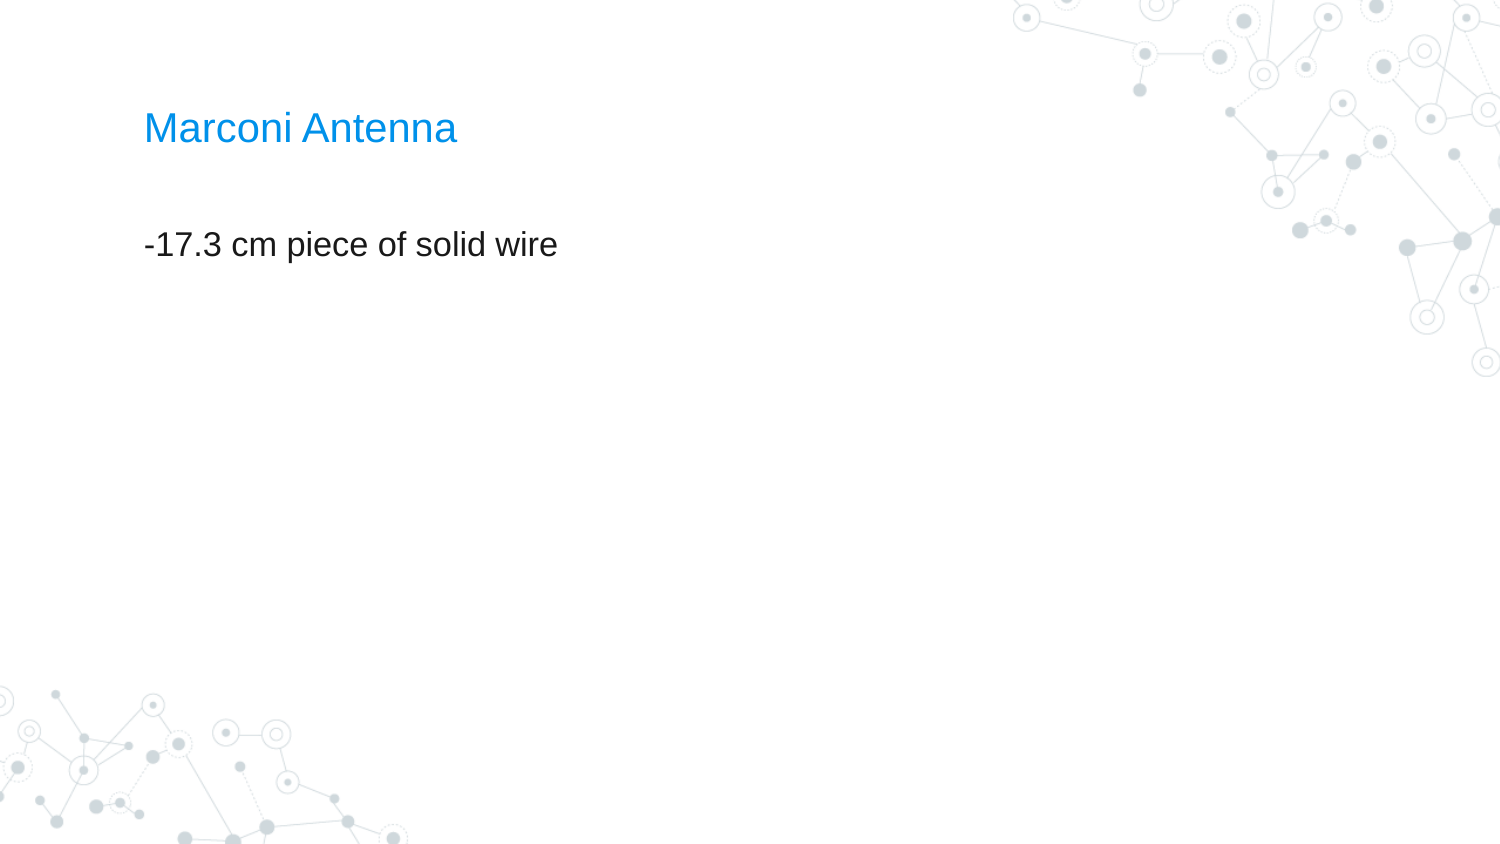

# Marconi Antenna
-17.3 cm piece of solid wire